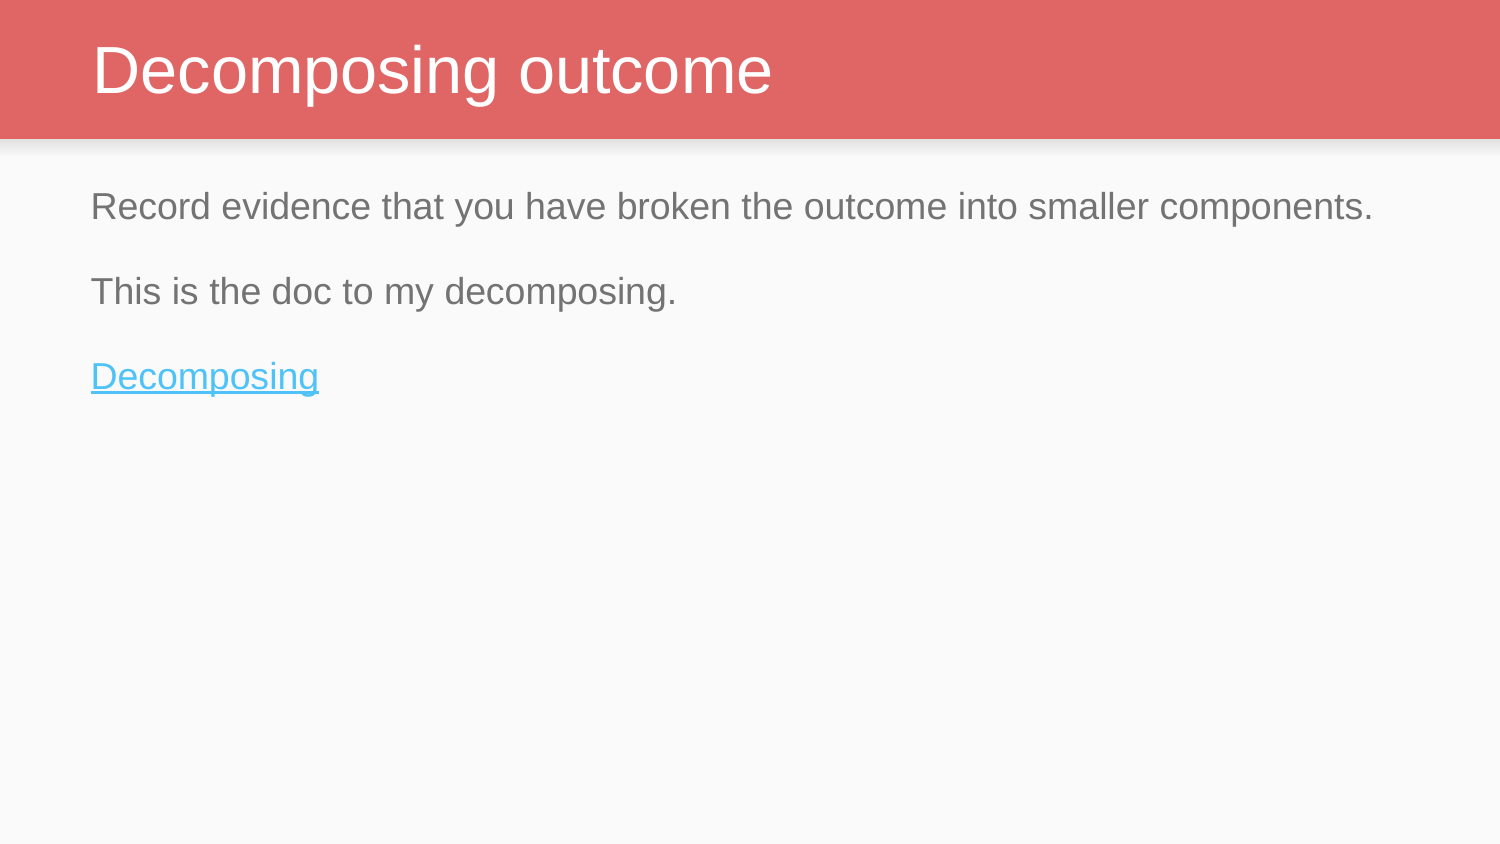

# Decomposing outcome
Record evidence that you have broken the outcome into smaller components.
This is the doc to my decomposing.
Decomposing